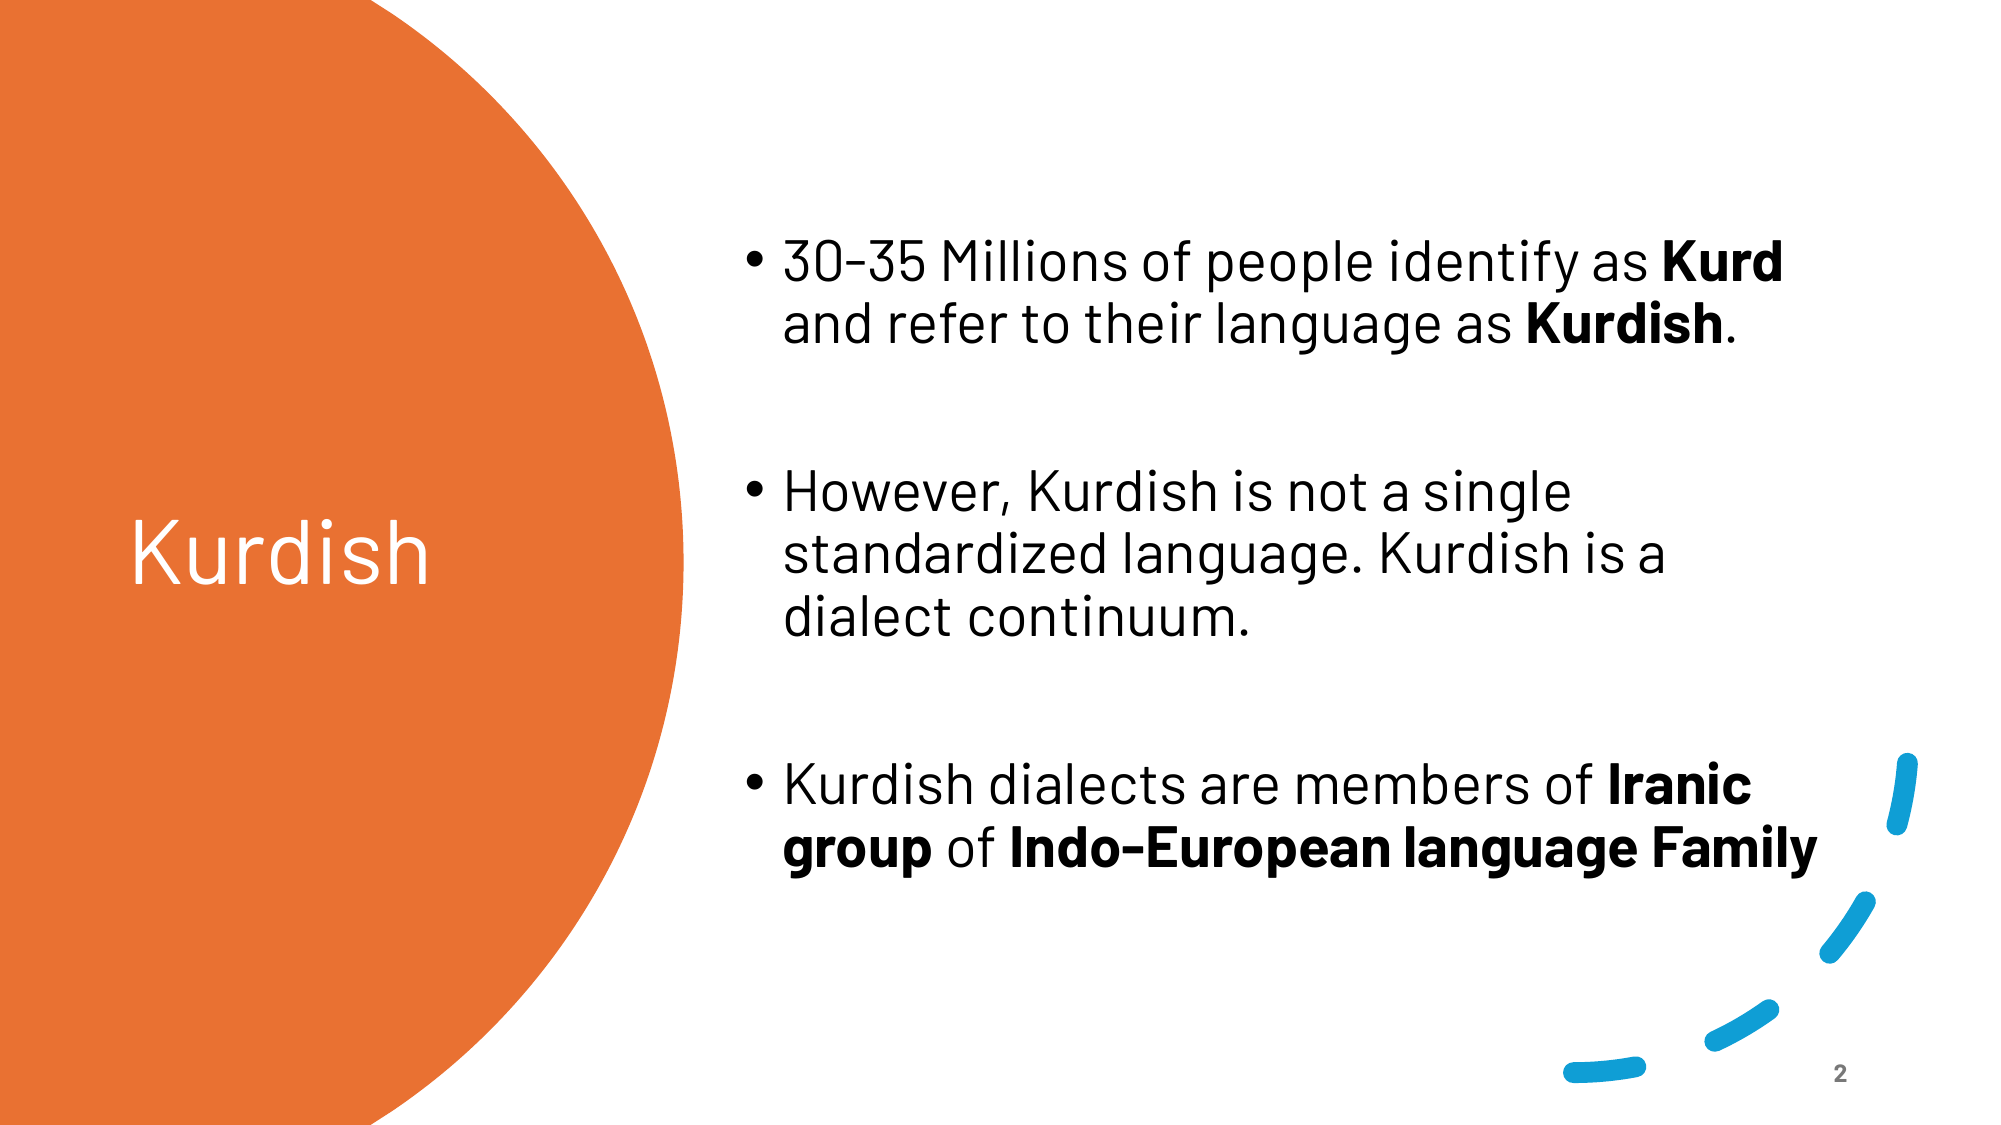

30-35 Millions of people identify as Kurd and refer to their language as Kurdish.

However, Kurdish is not a single standardized language. Kurdish is a dialect continuum.

Kurdish dialects are members of Iranic group of Indo-European language Family
# Kurdish

2